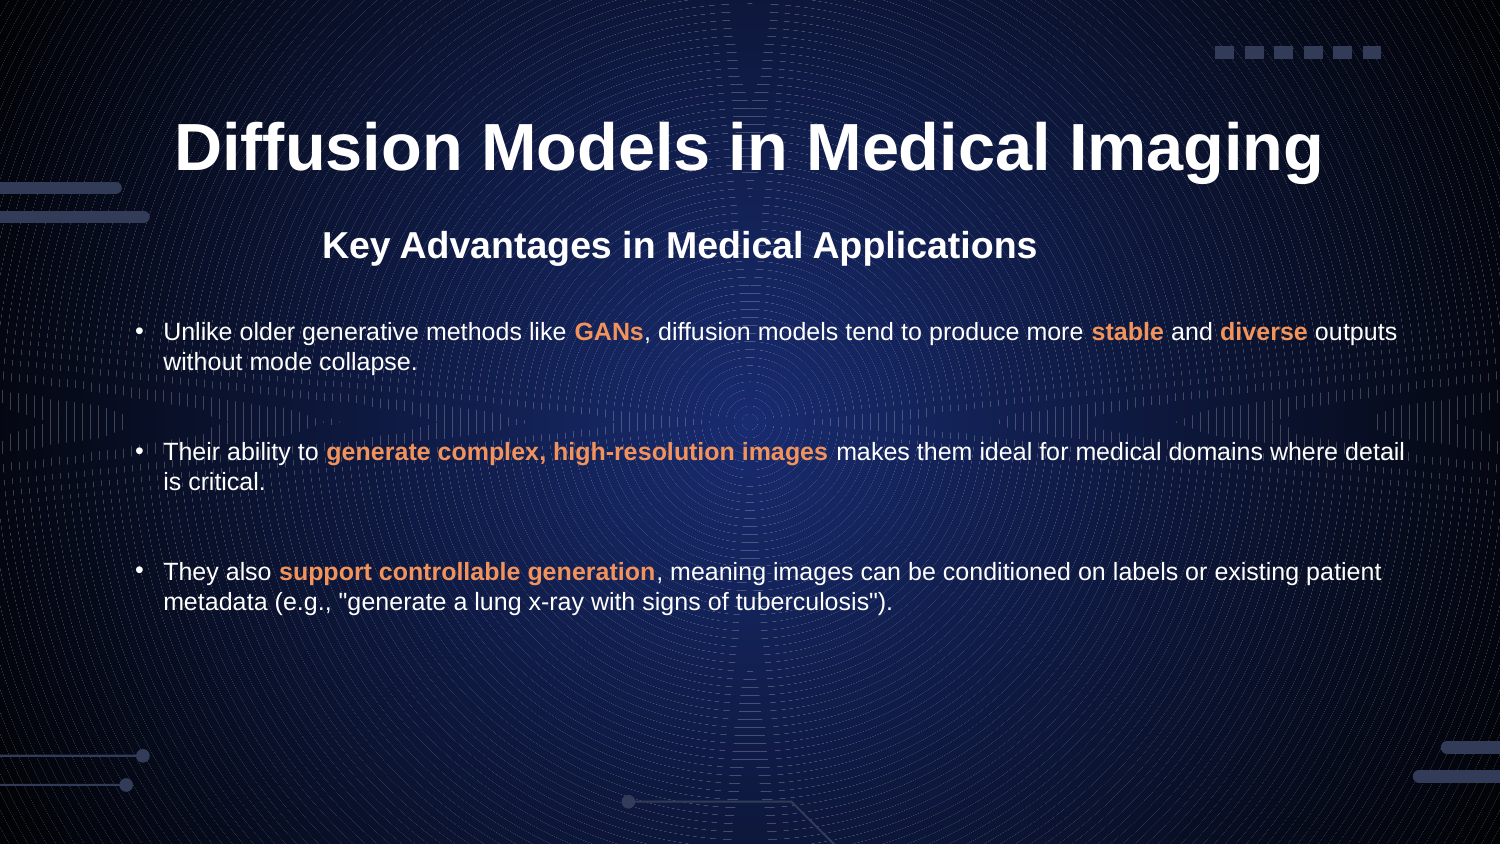

# Diffusion Models in Medical Imaging
Key Advantages in Medical Applications
Unlike older generative methods like GANs, diffusion models tend to produce more stable and diverse outputs without mode collapse.

Their ability to generate complex, high-resolution images makes them ideal for medical domains where detail is critical.

They also support controllable generation, meaning images can be conditioned on labels or existing patient metadata (e.g., "generate a lung x-ray with signs of tuberculosis").